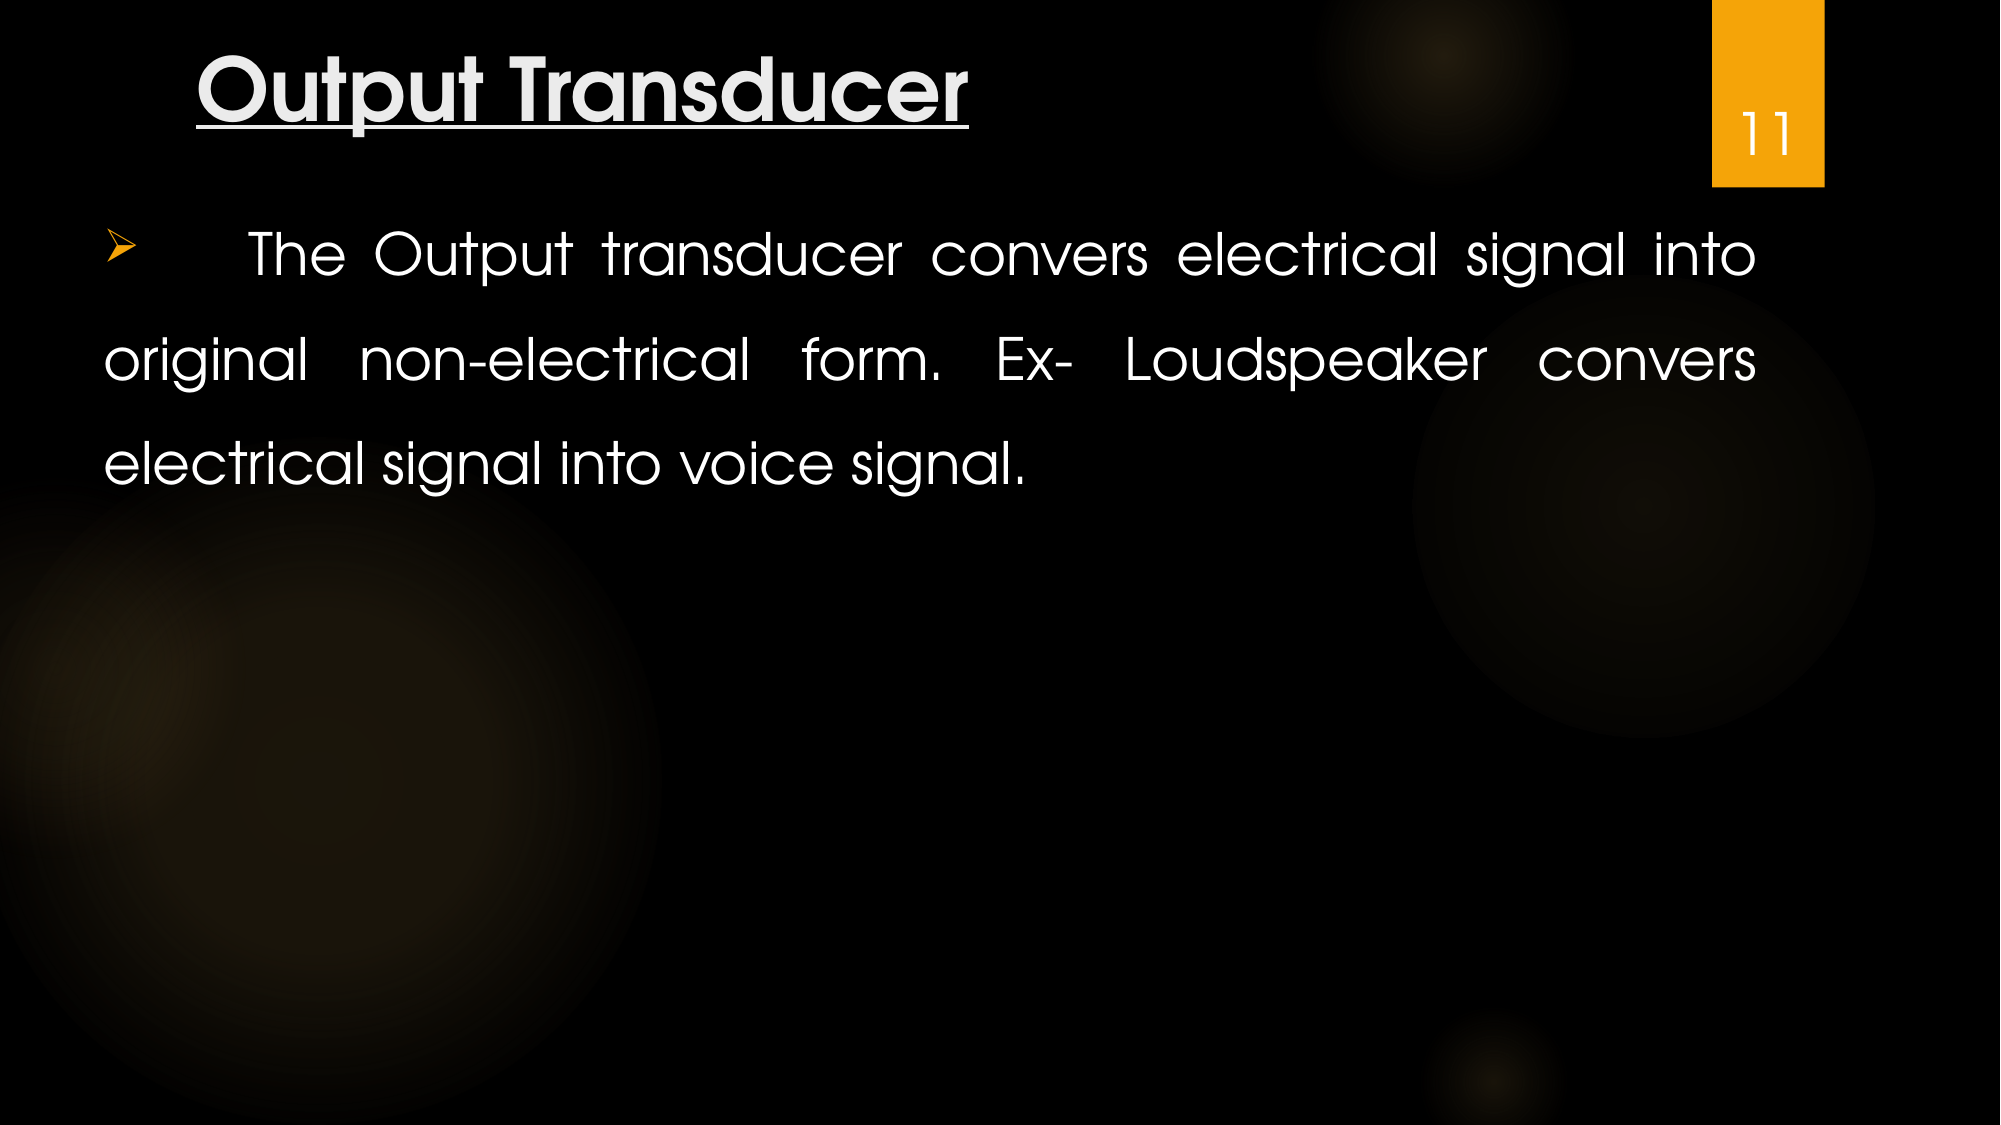

# Output Transducer
11
    The Output transducer convers electrical signal into original non-electrical form. Ex- Loudspeaker convers electrical signal into voice signal.